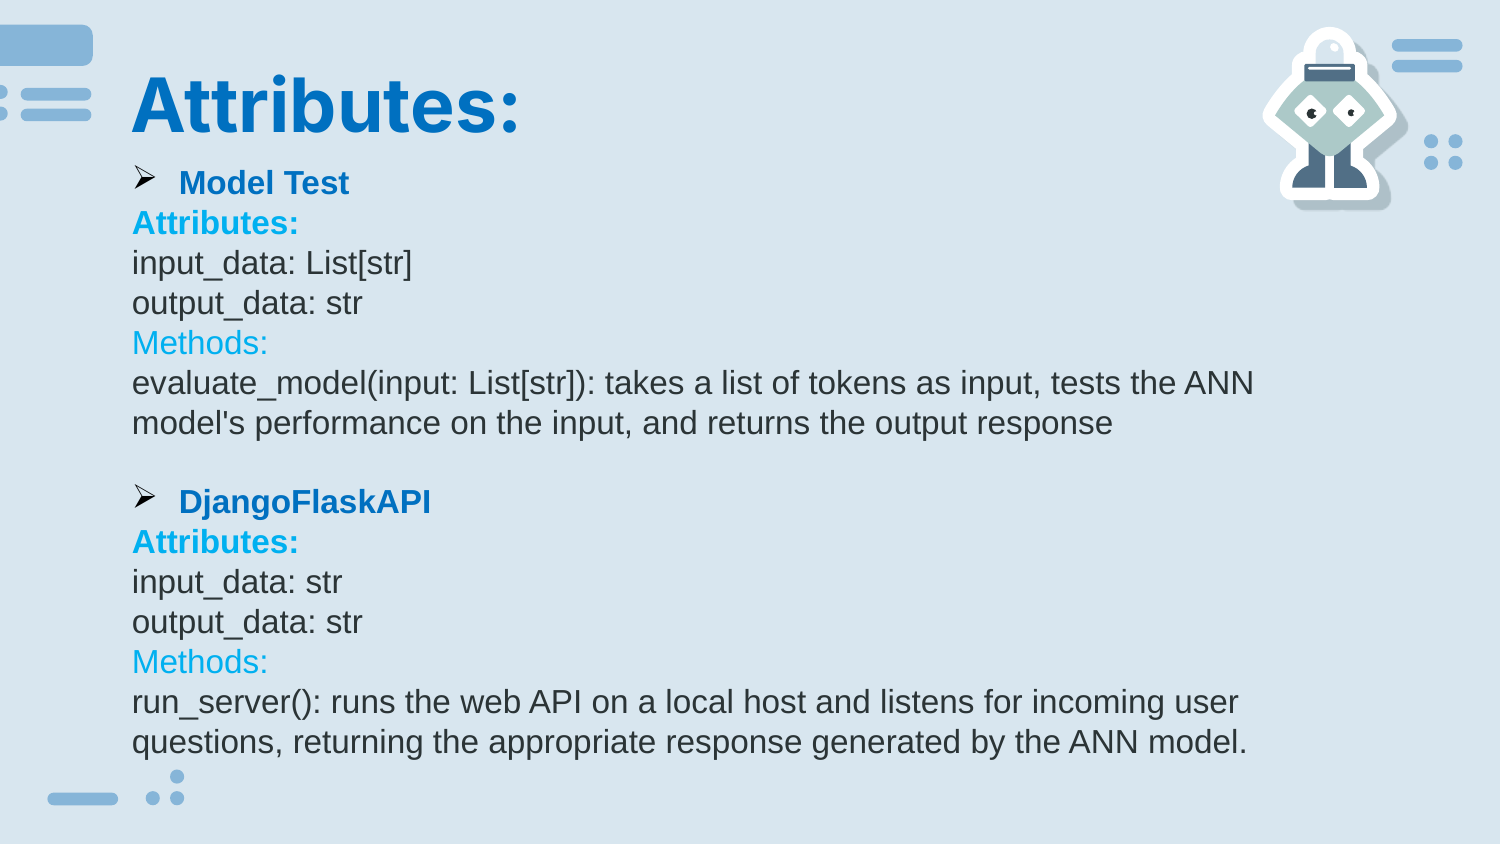

# Attributes:
Model Test
Attributes:
input_data: List[str]
output_data: str
Methods:
evaluate_model(input: List[str]): takes a list of tokens as input, tests the ANN model's performance on the input, and returns the output response

DjangoFlaskAPI
Attributes:
input_data: str
output_data: str
Methods:
run_server(): runs the web API on a local host and listens for incoming user questions, returning the appropriate response generated by the ANN model.